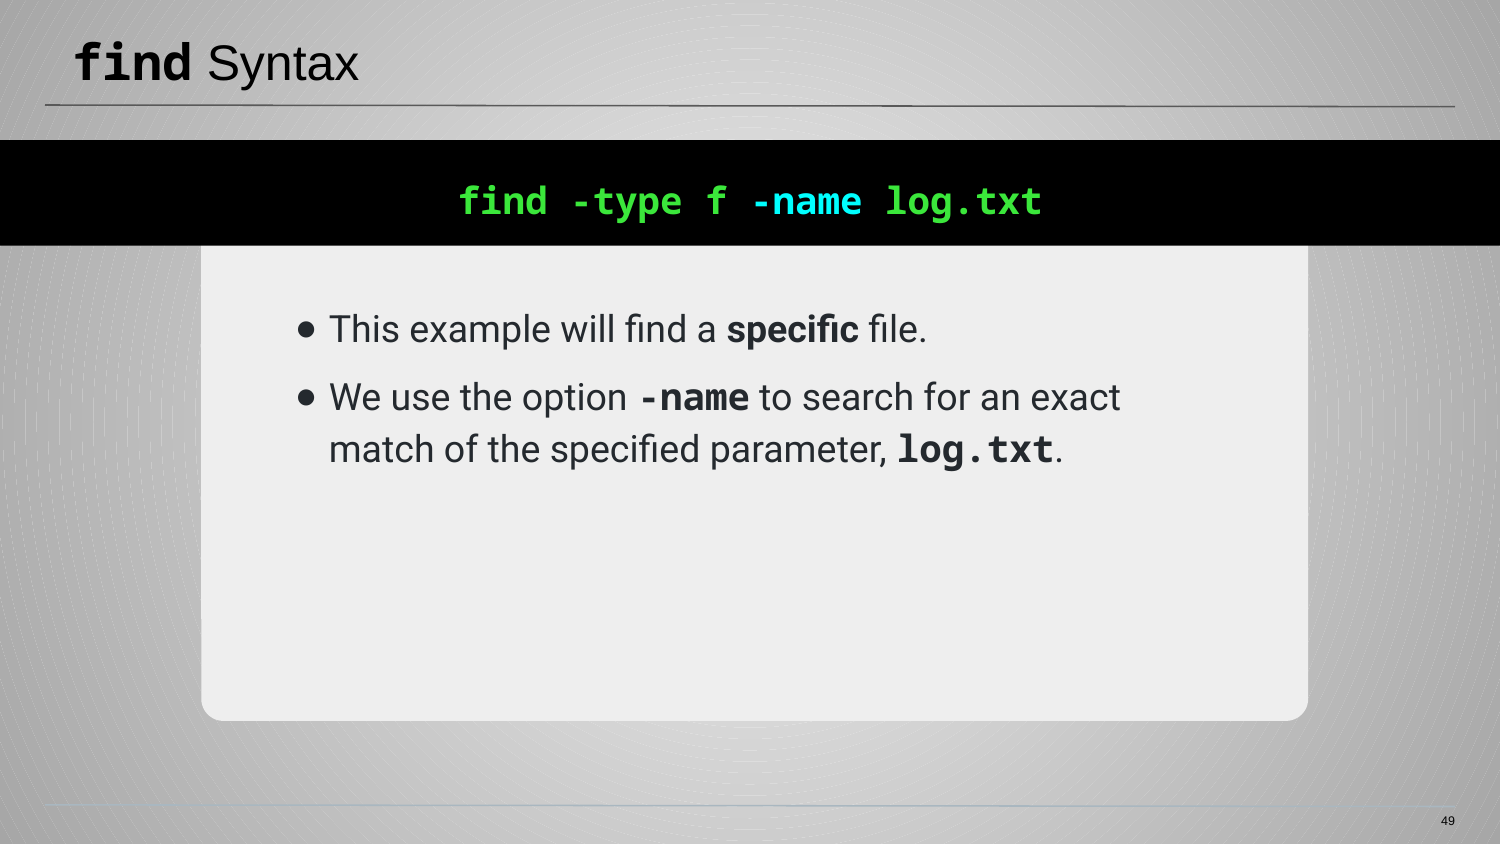

# find Syntax
find -type f -name log.txt

This example will find a specific file.
We use the option -name to search for an exact match of the specified parameter, log.txt.

49